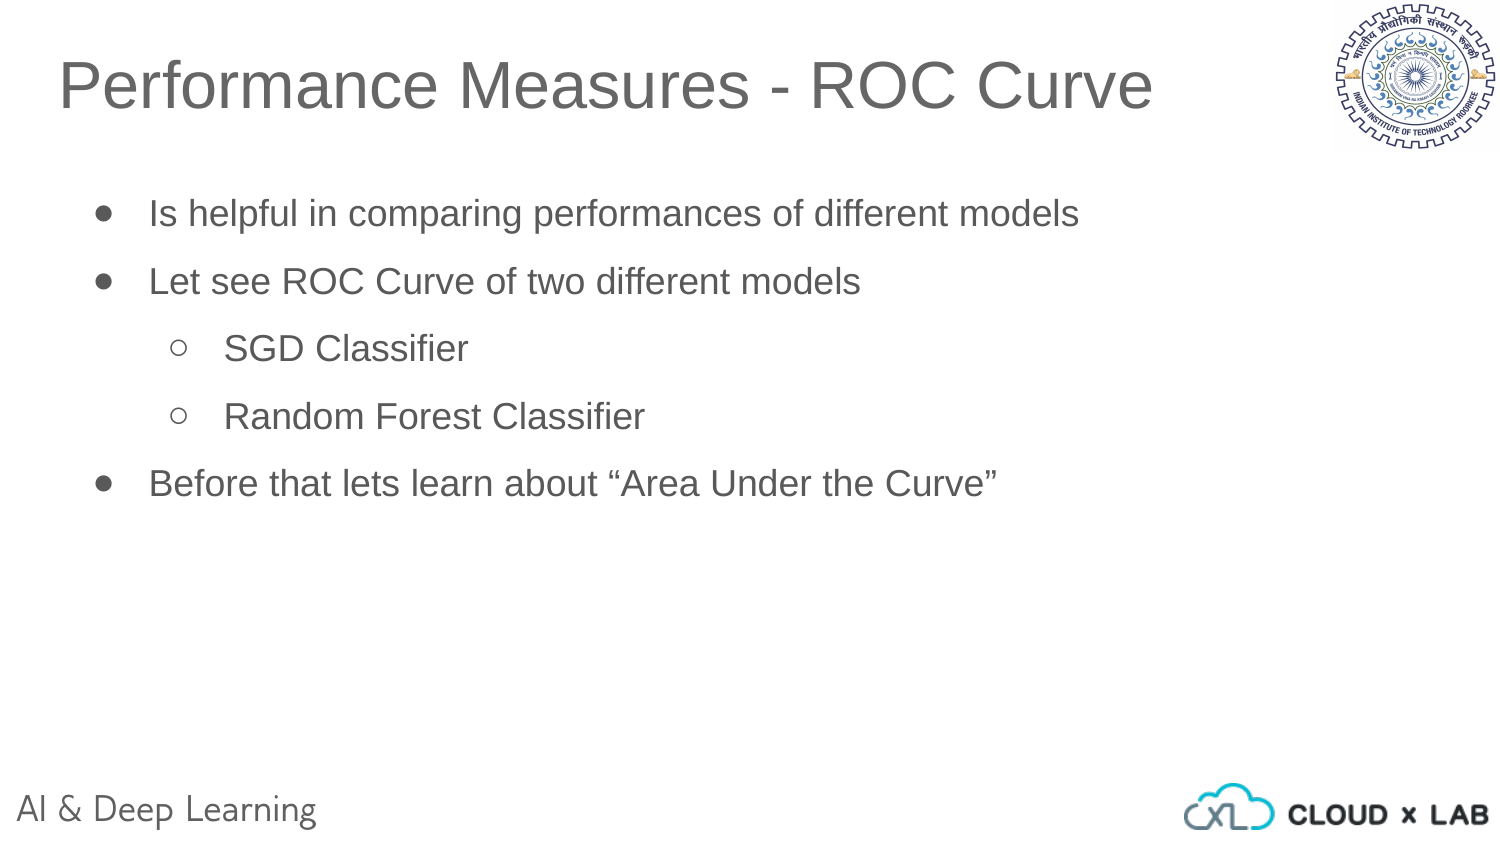

Performance Measures - ROC Curve
Is helpful in comparing performances of different models
Let see ROC Curve of two different models
SGD Classifier
Random Forest Classifier
Before that lets learn about “Area Under the Curve”